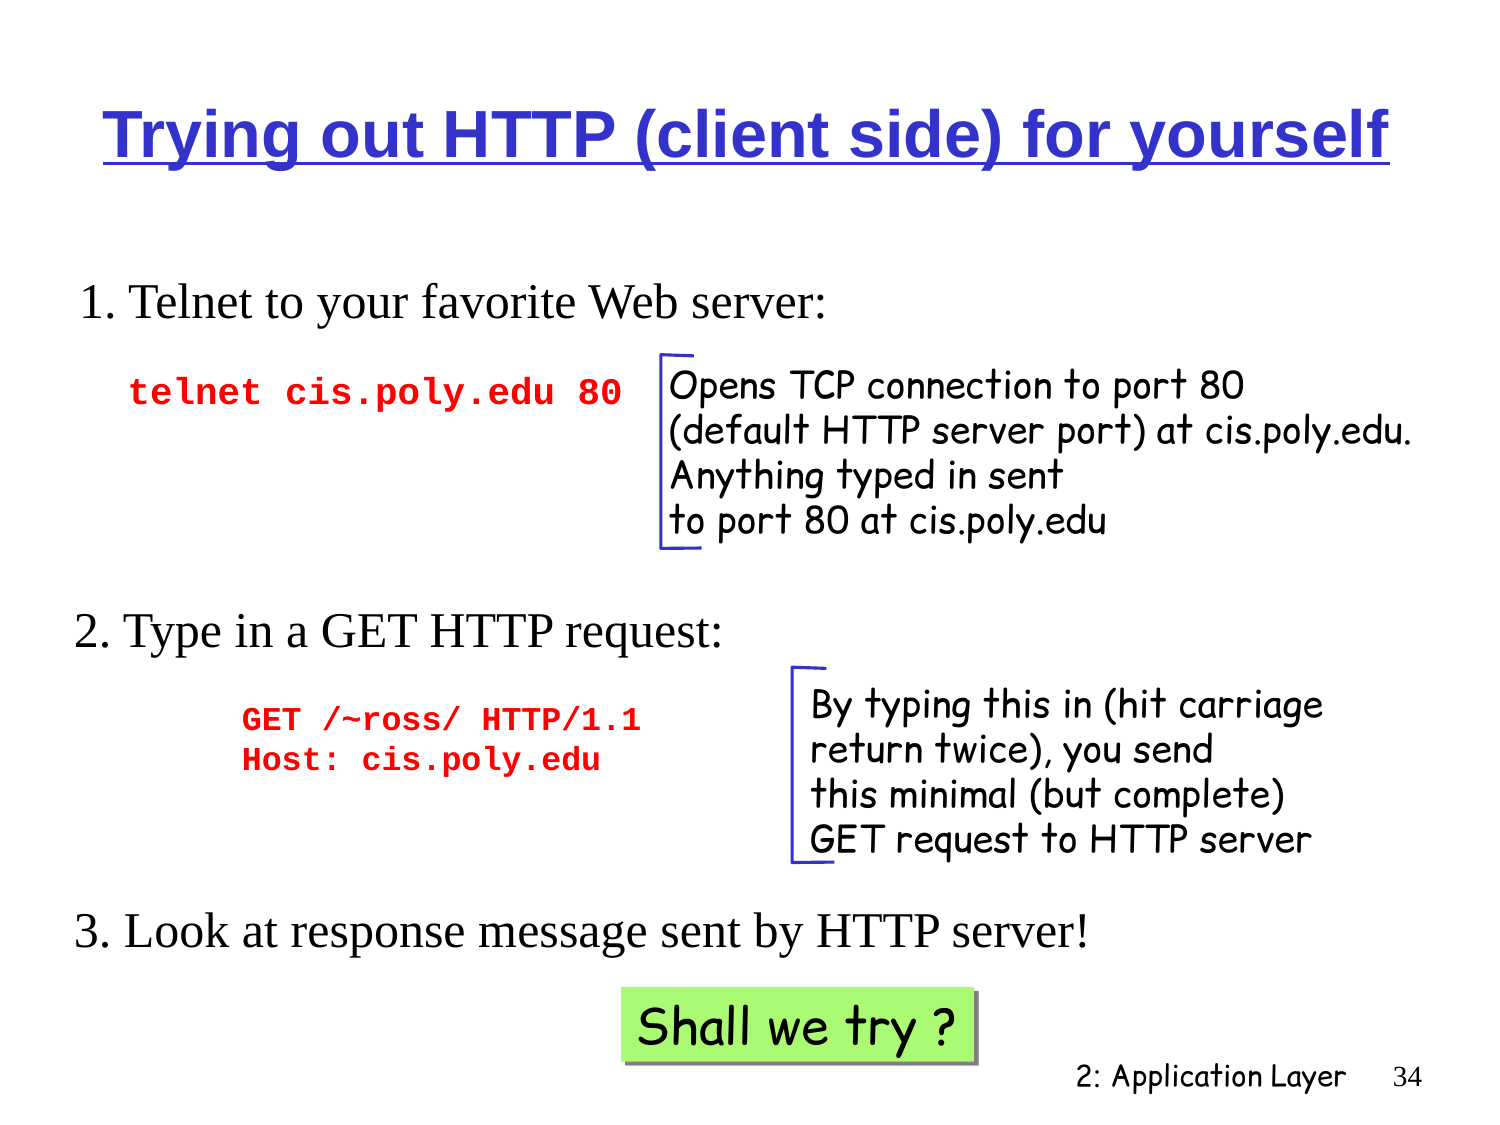

# Trying out HTTP (client side) for yourself
1. Telnet to your favorite Web server:

Opens TCP connection to port 80
(default HTTP server port) at cis.poly.edu.
Anything typed in sent
to port 80 at cis.poly.edu

telnet cis.poly.edu 80
2. Type in a GET HTTP request:

By typing this in (hit carriage
return twice), you send
this minimal (but complete)
GET request to HTTP server
GET /~ross/ HTTP/1.1
Host: cis.poly.edu
3. Look at response message sent by HTTP server!
Shall we try ?
2: Application Layer
34